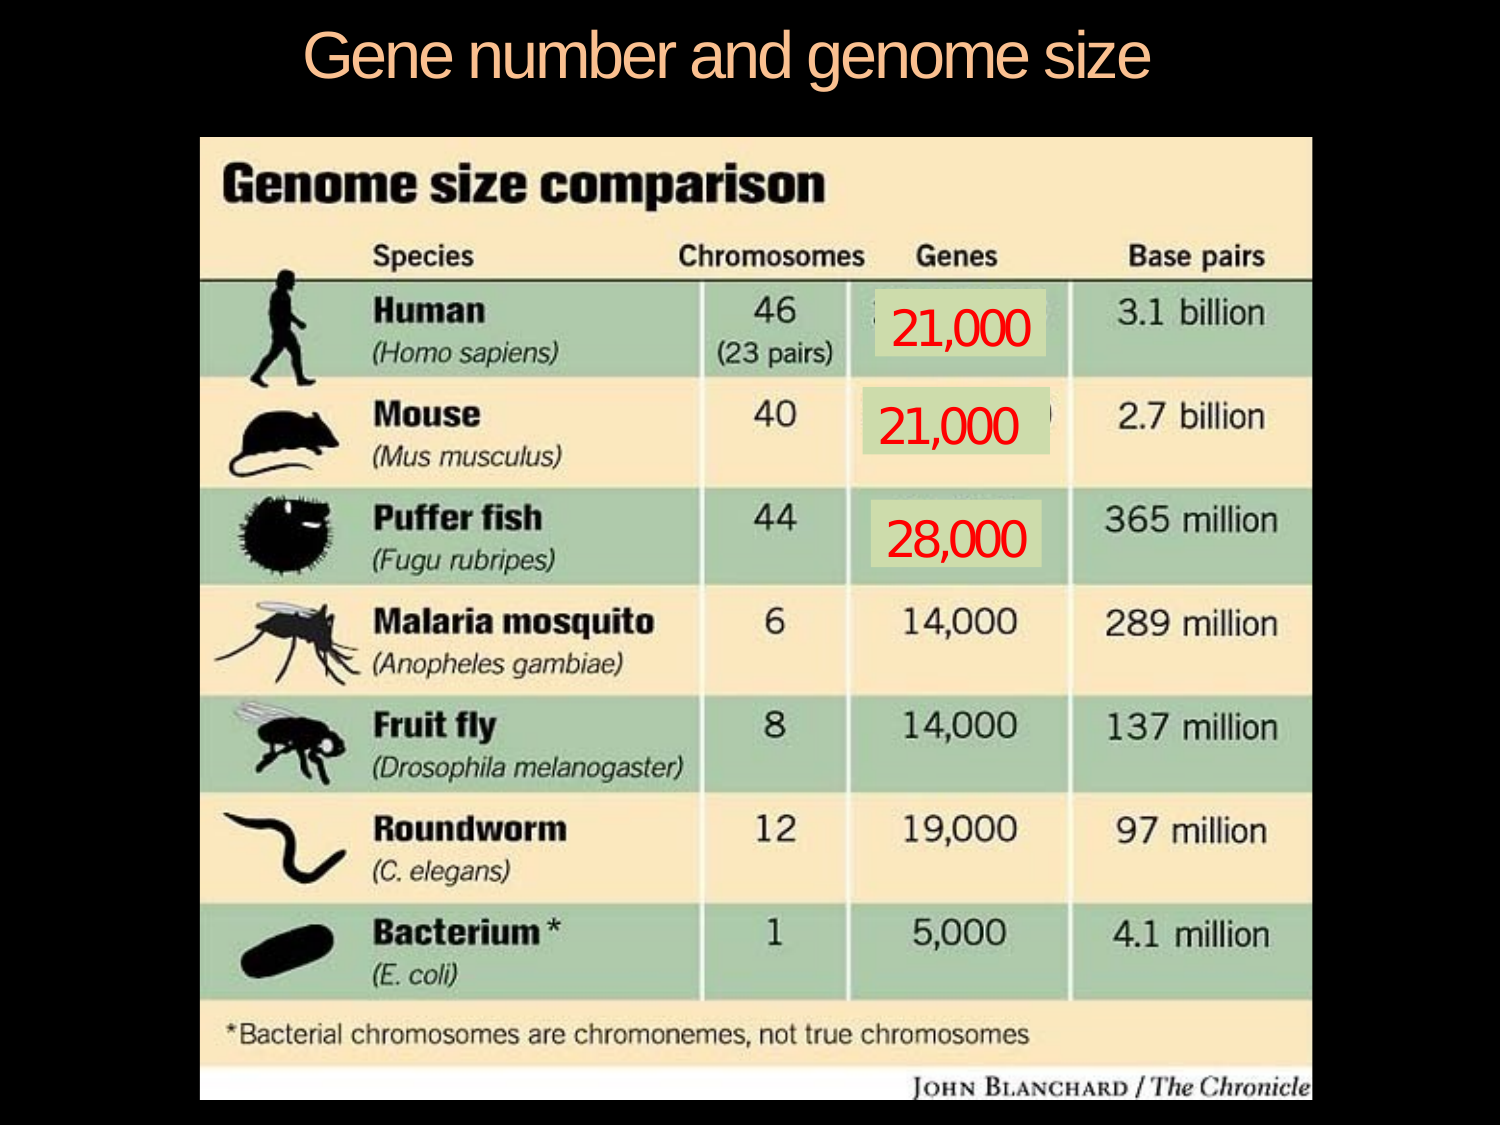

# Gene number and genome size

21,000
21,000
28,000